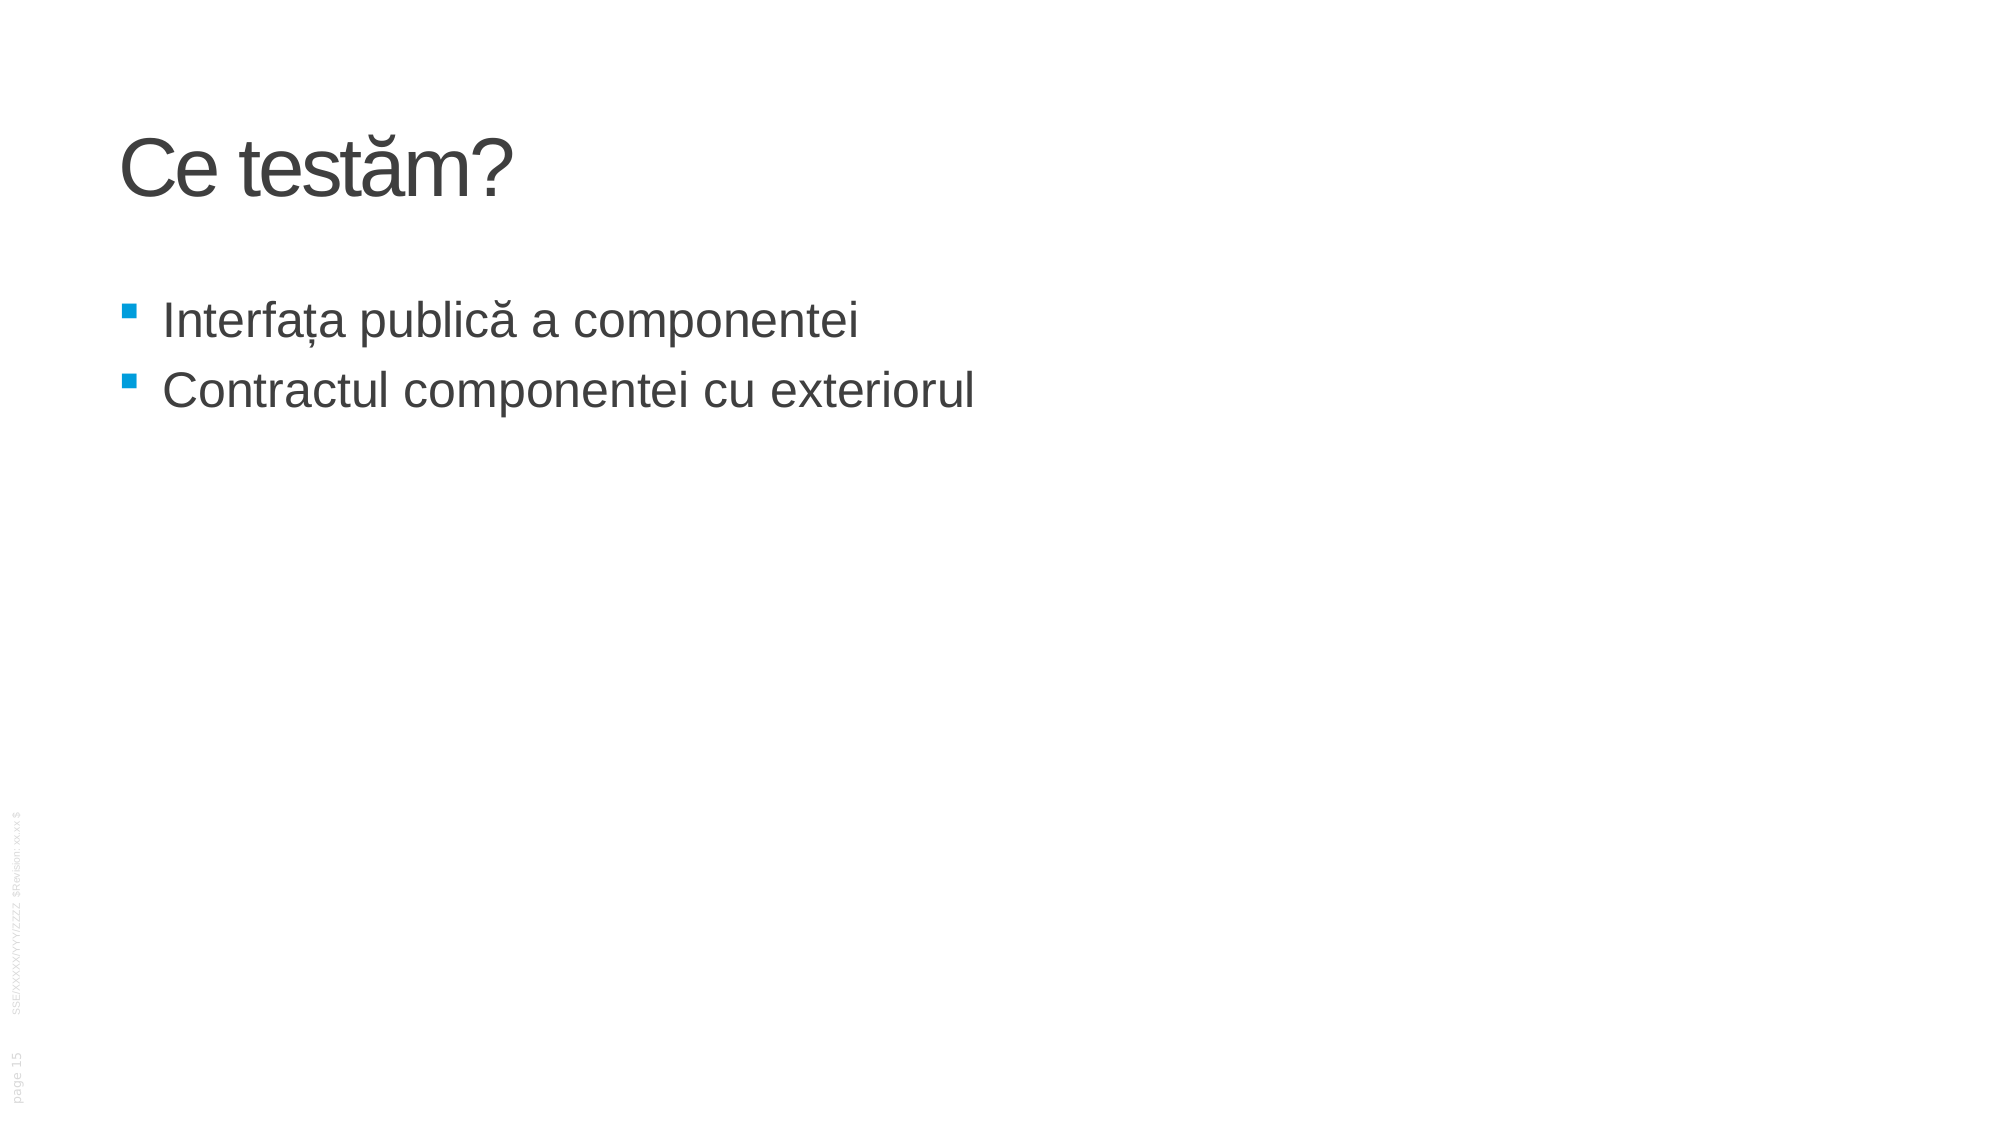

# Ce testăm?
Interfața publică a componentei
Contractul componentei cu exteriorul